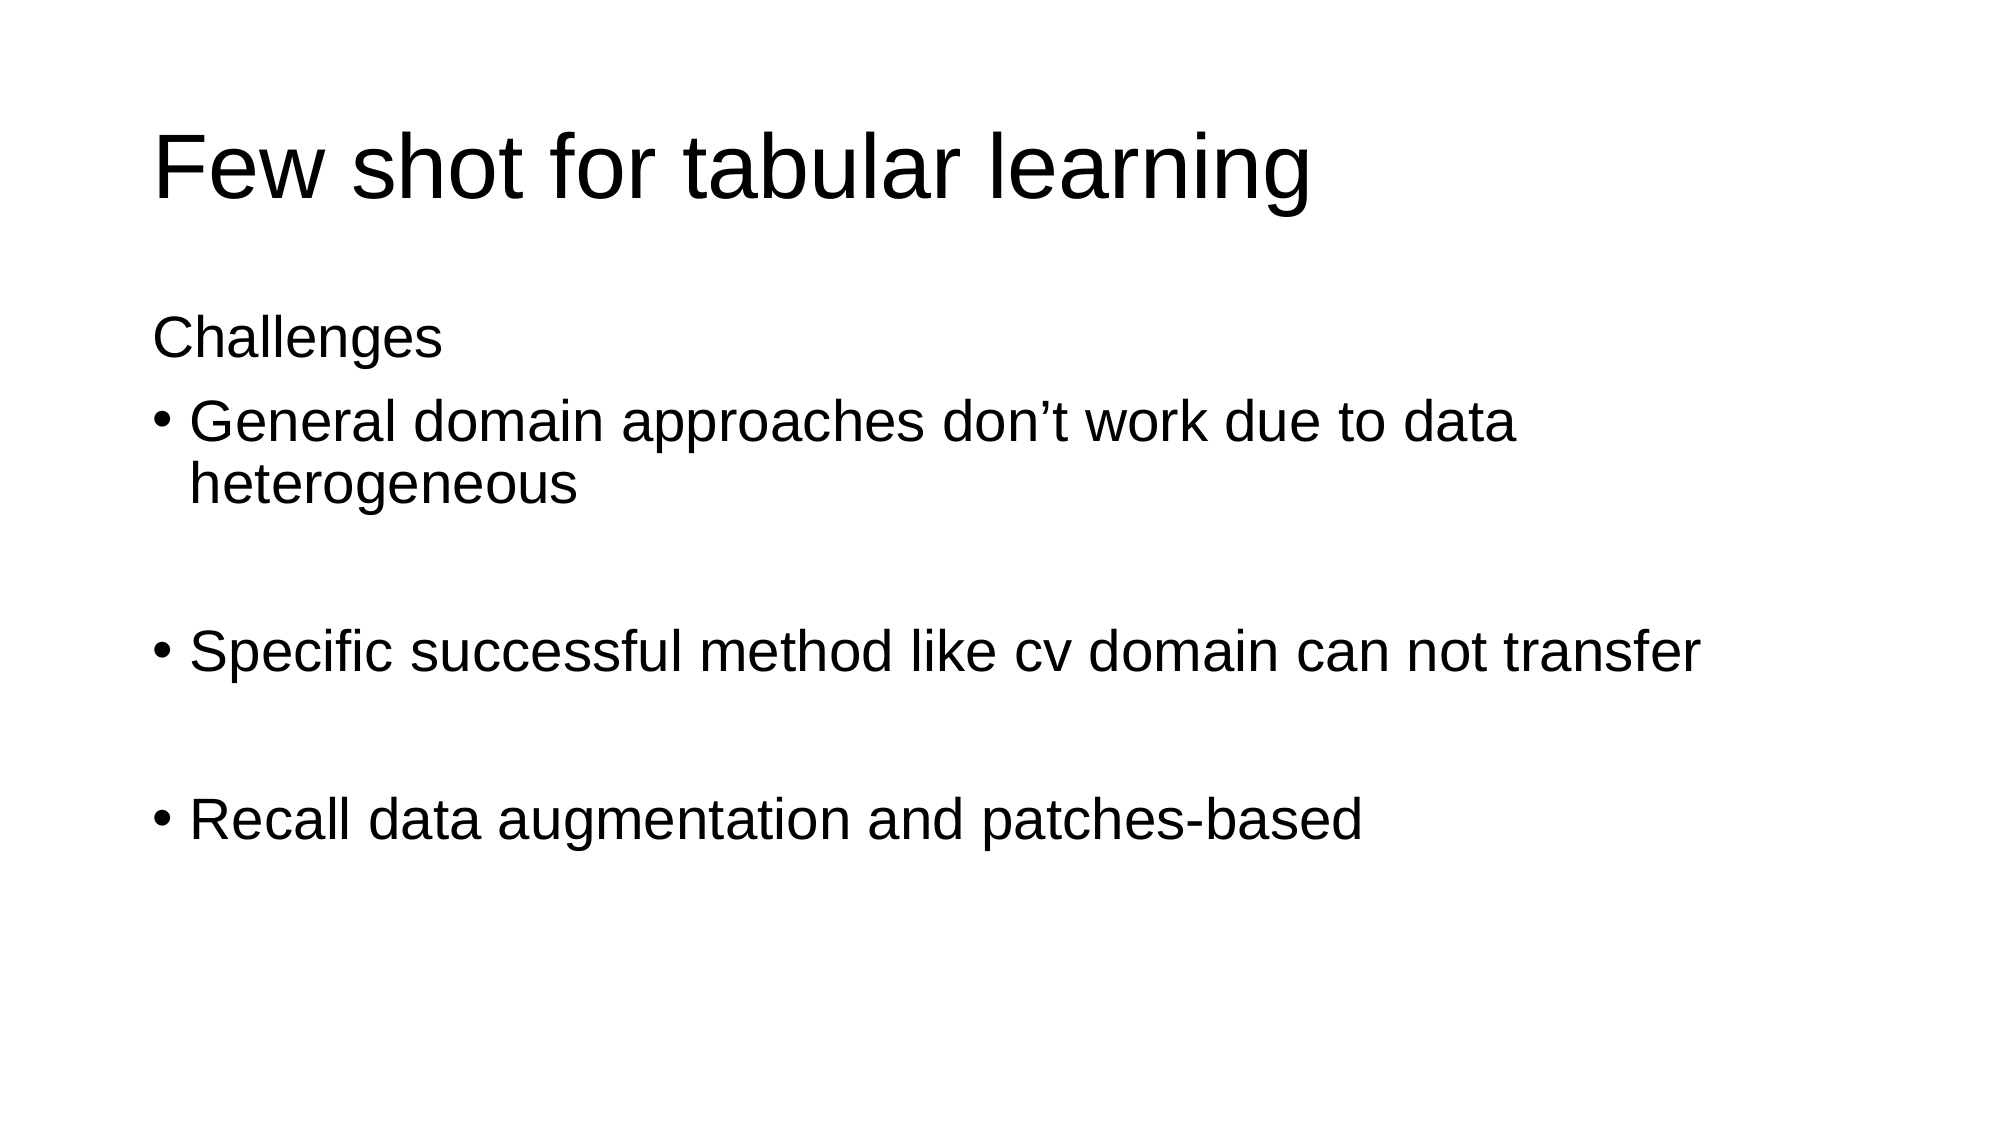

# Few shot for tabular learning
Challenges
General domain approaches don’t work due to data heterogeneous

Specific successful method like cv domain can not transfer

Recall data augmentation and patches-based